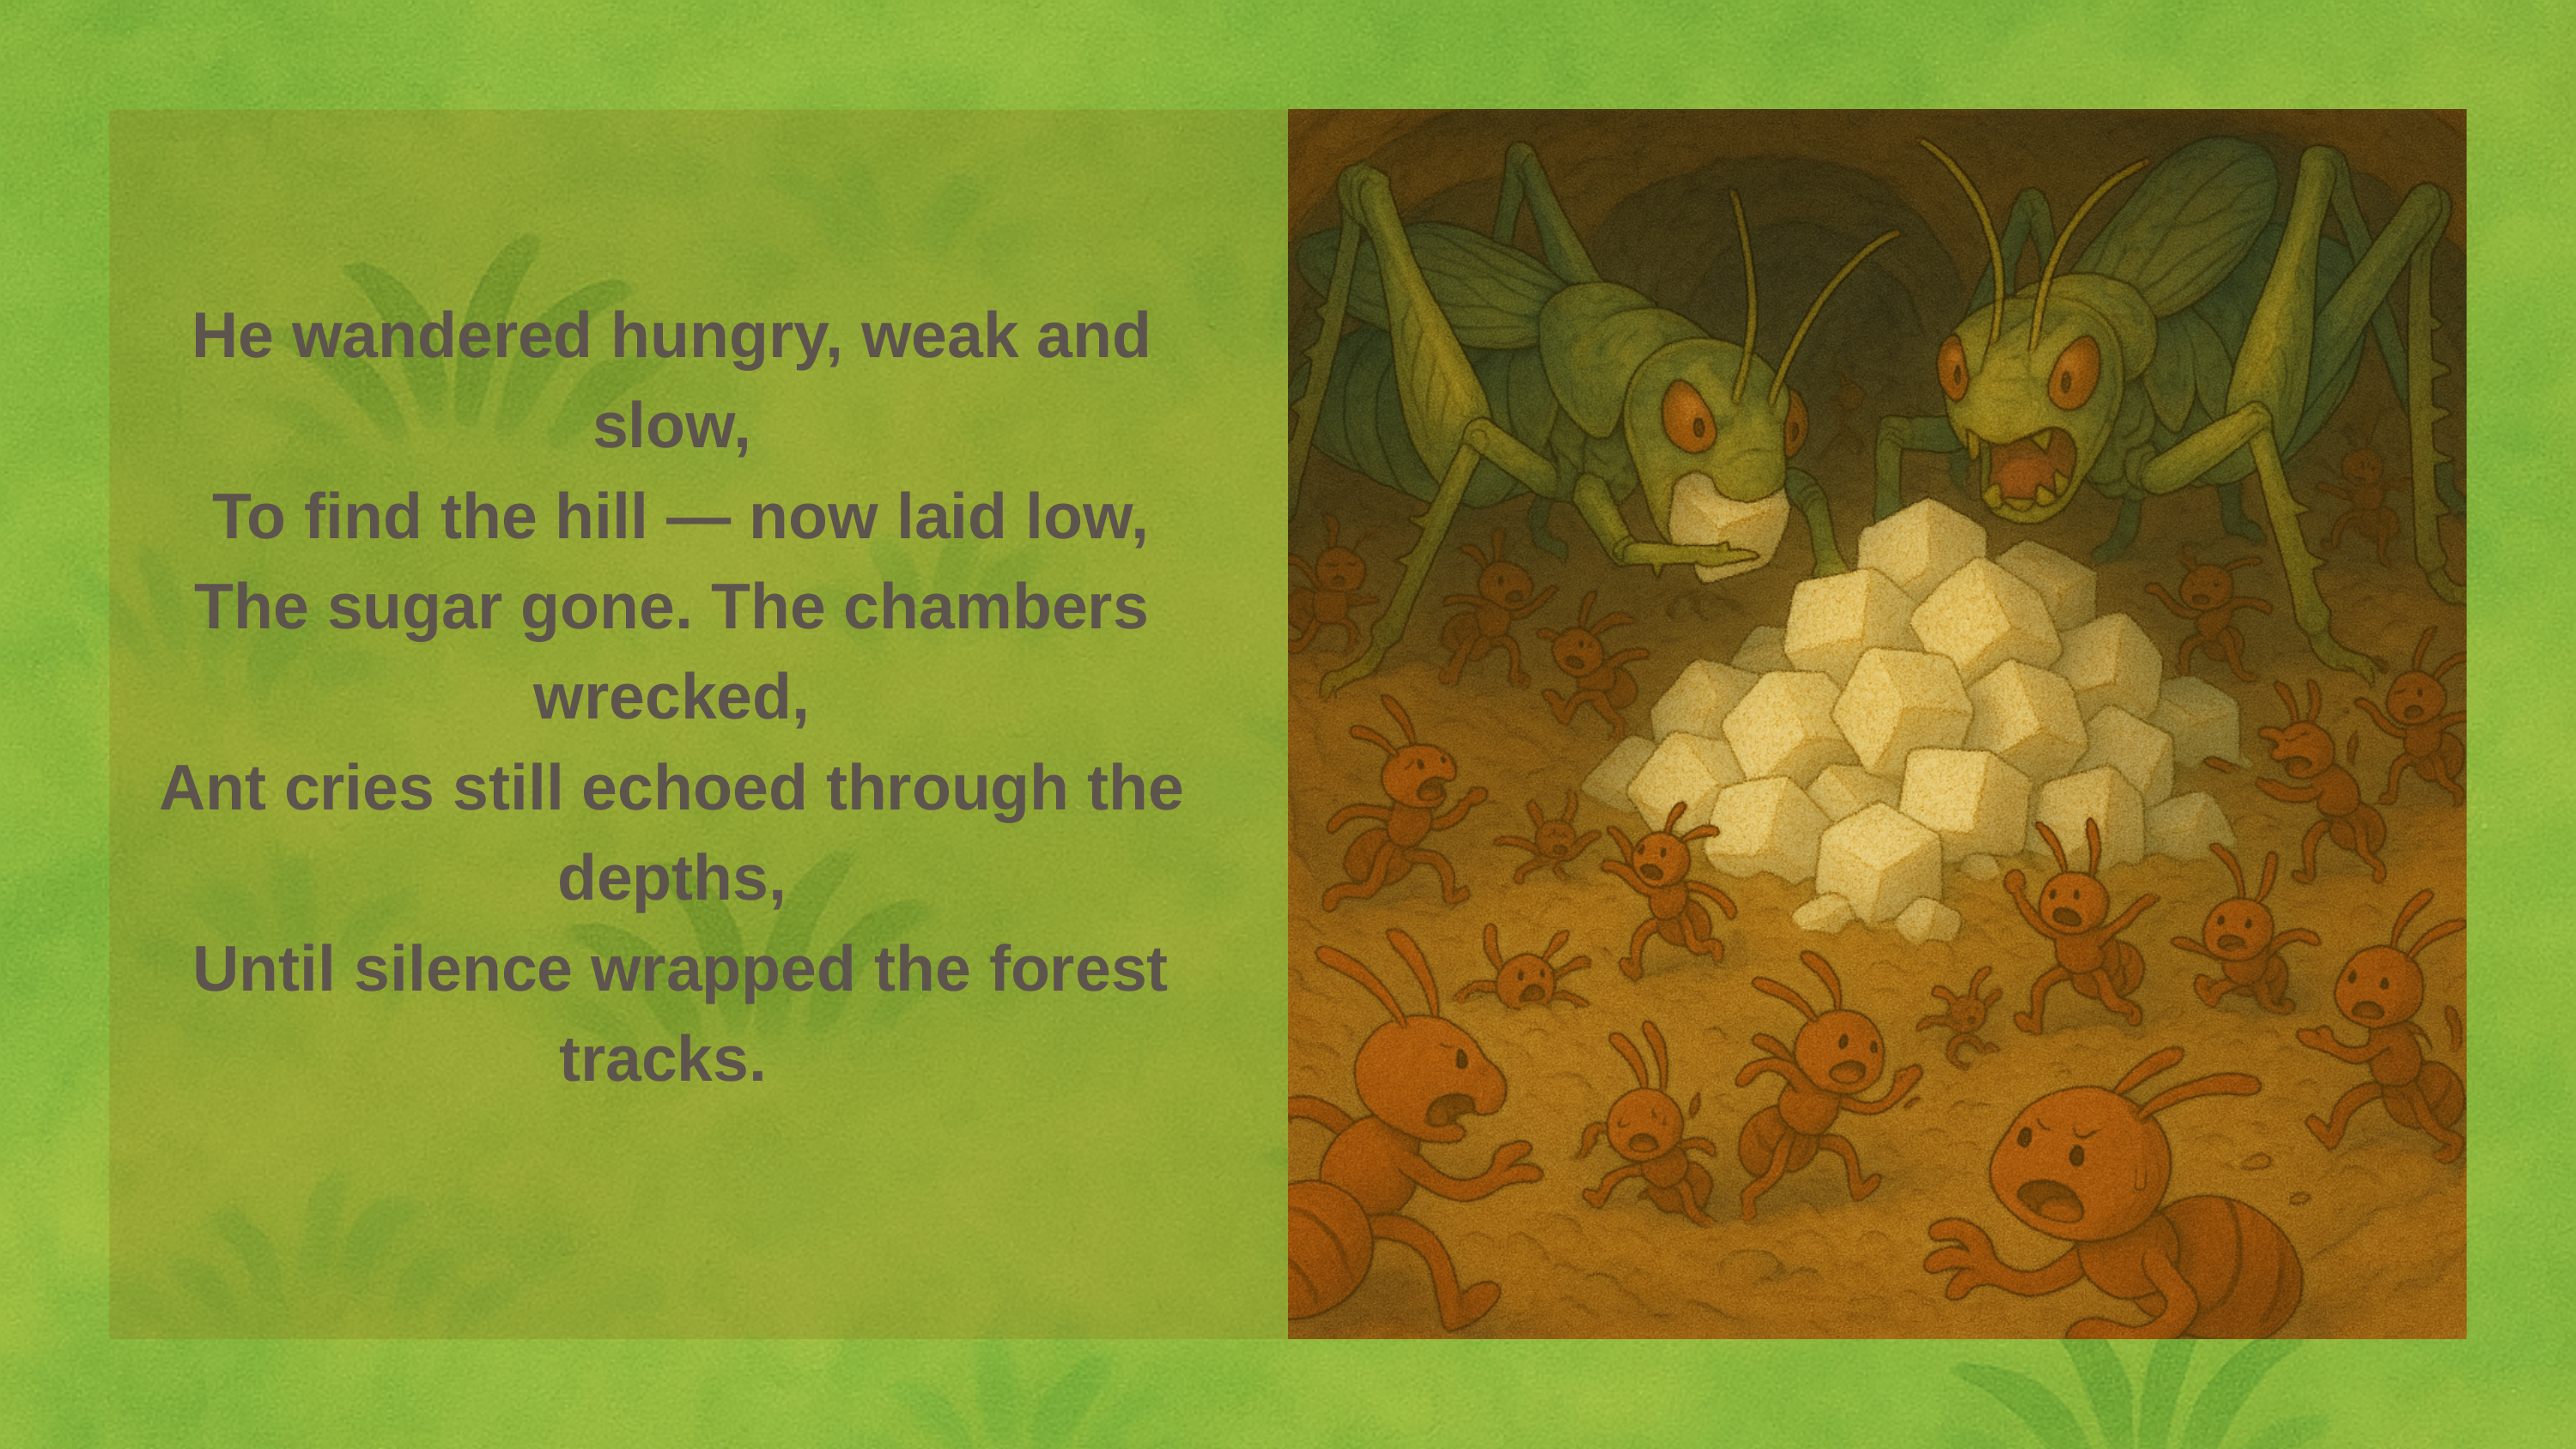

He wandered hungry, weak and slow,
 To find the hill — now laid low,
The sugar gone. The chambers wrecked,
Ant cries still echoed through the depths,
 Until silence wrapped the forest tracks.